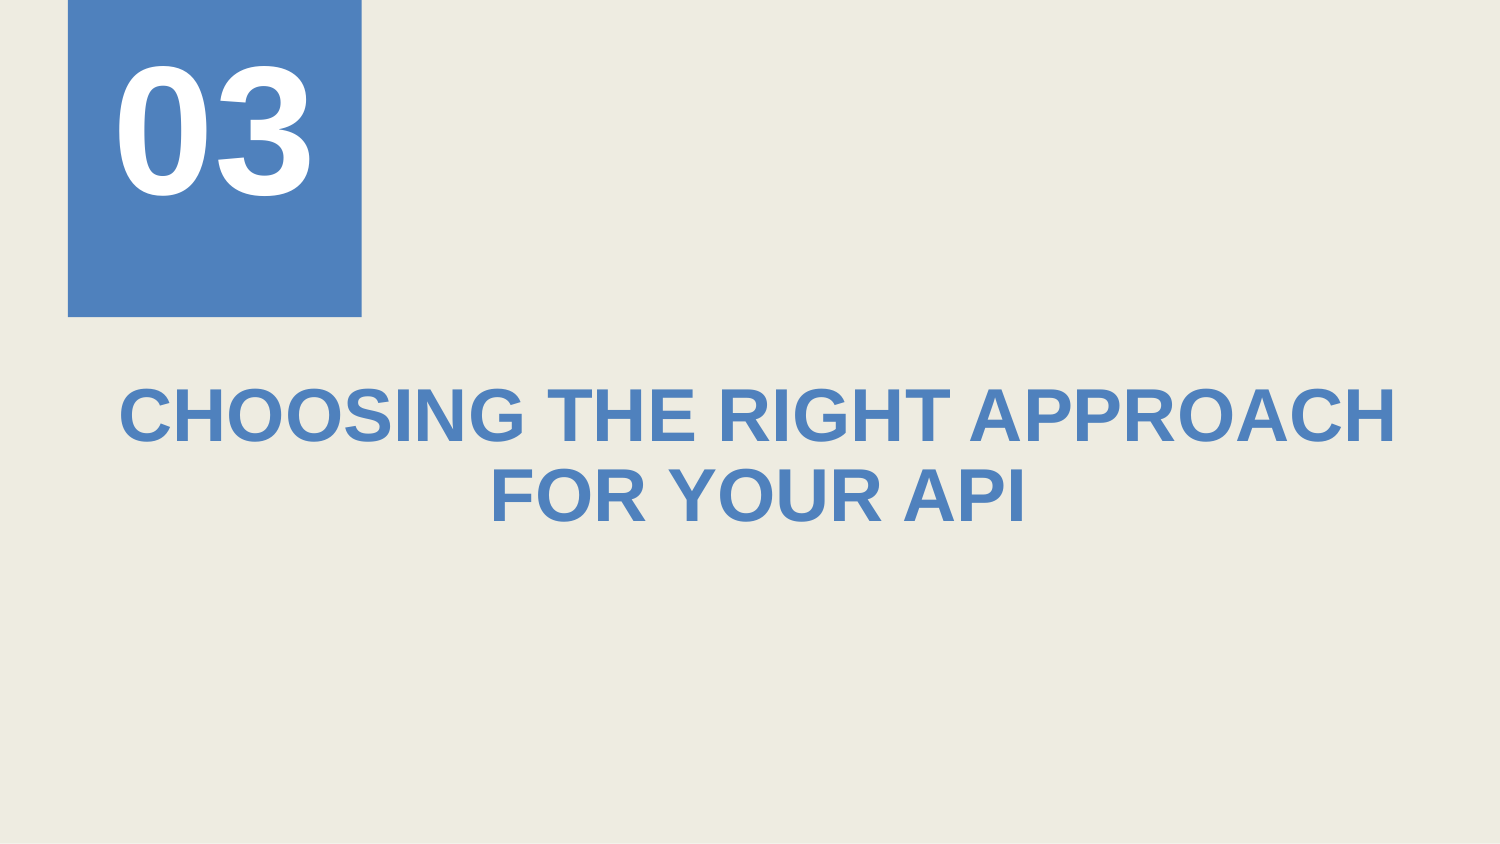

03
CHOOSING THE RIGHT APPROACH FOR YOUR API